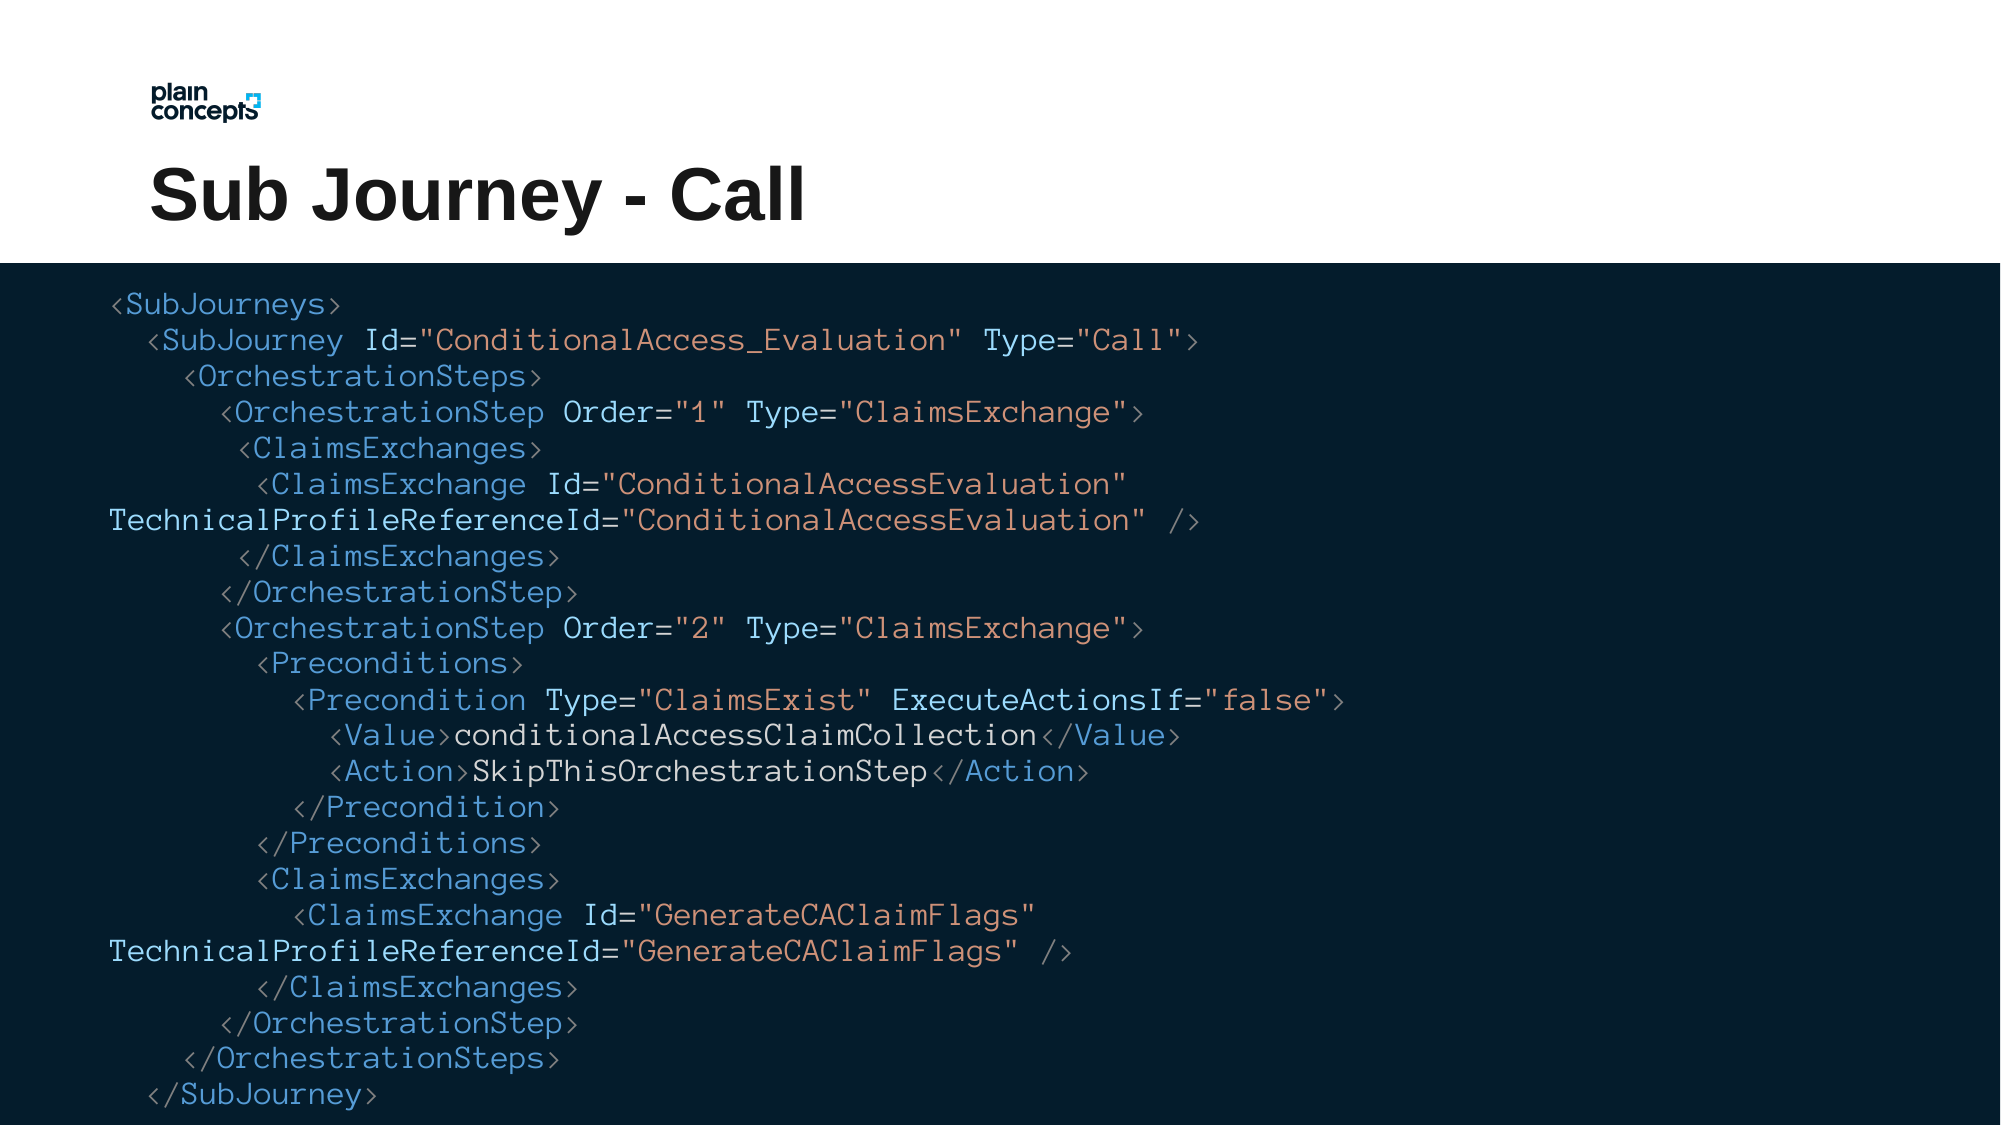

Sub Journey - Call

<SubJourneys>
  <SubJourney Id="ConditionalAccess_Evaluation" Type="Call">
    <OrchestrationSteps>
      <OrchestrationStep Order="1" Type="ClaimsExchange">
       <ClaimsExchanges>
        <ClaimsExchange Id="ConditionalAccessEvaluation" 		TechnicalProfileReferenceId="ConditionalAccessEvaluation" />
       </ClaimsExchanges>
      </OrchestrationStep>
      <OrchestrationStep Order="2" Type="ClaimsExchange">
        <Preconditions>
          <Precondition Type="ClaimsExist" ExecuteActionsIf="false">
            <Value>conditionalAccessClaimCollection</Value>
            <Action>SkipThisOrchestrationStep</Action>
          </Precondition>
        </Preconditions>
        <ClaimsExchanges>
          <ClaimsExchange Id="GenerateCAClaimFlags" 						TechnicalProfileReferenceId="GenerateCAClaimFlags" />
        </ClaimsExchanges>
      </OrchestrationStep>
    </OrchestrationSteps>
  </SubJourney>